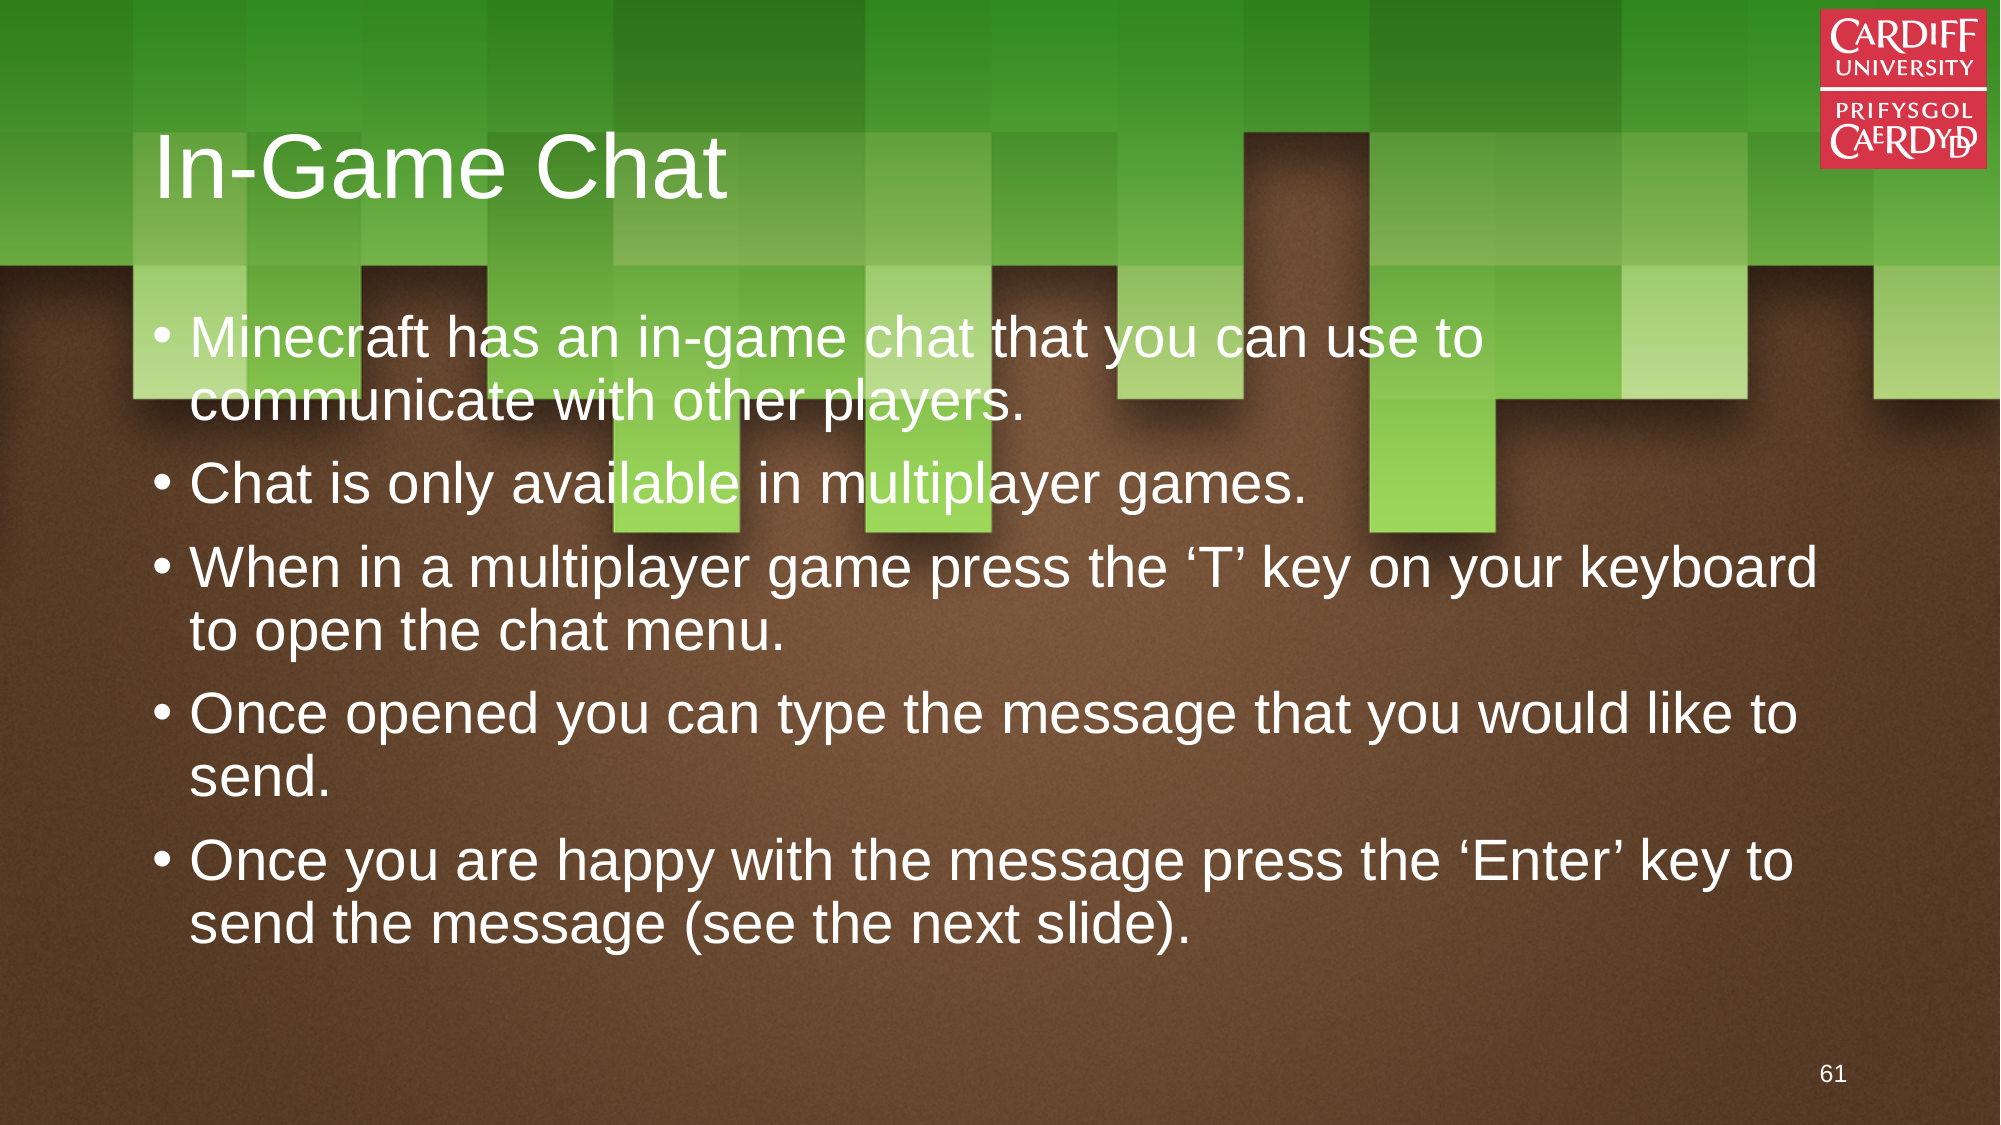

# In-Game Chat
Minecraft has an in-game chat that you can use to communicate with other players.
Chat is only available in multiplayer games.
When in a multiplayer game press the ‘T’ key on your keyboard to open the chat menu.
Once opened you can type the message that you would like to send.
Once you are happy with the message press the ‘Enter’ key to send the message (see the next slide).
61